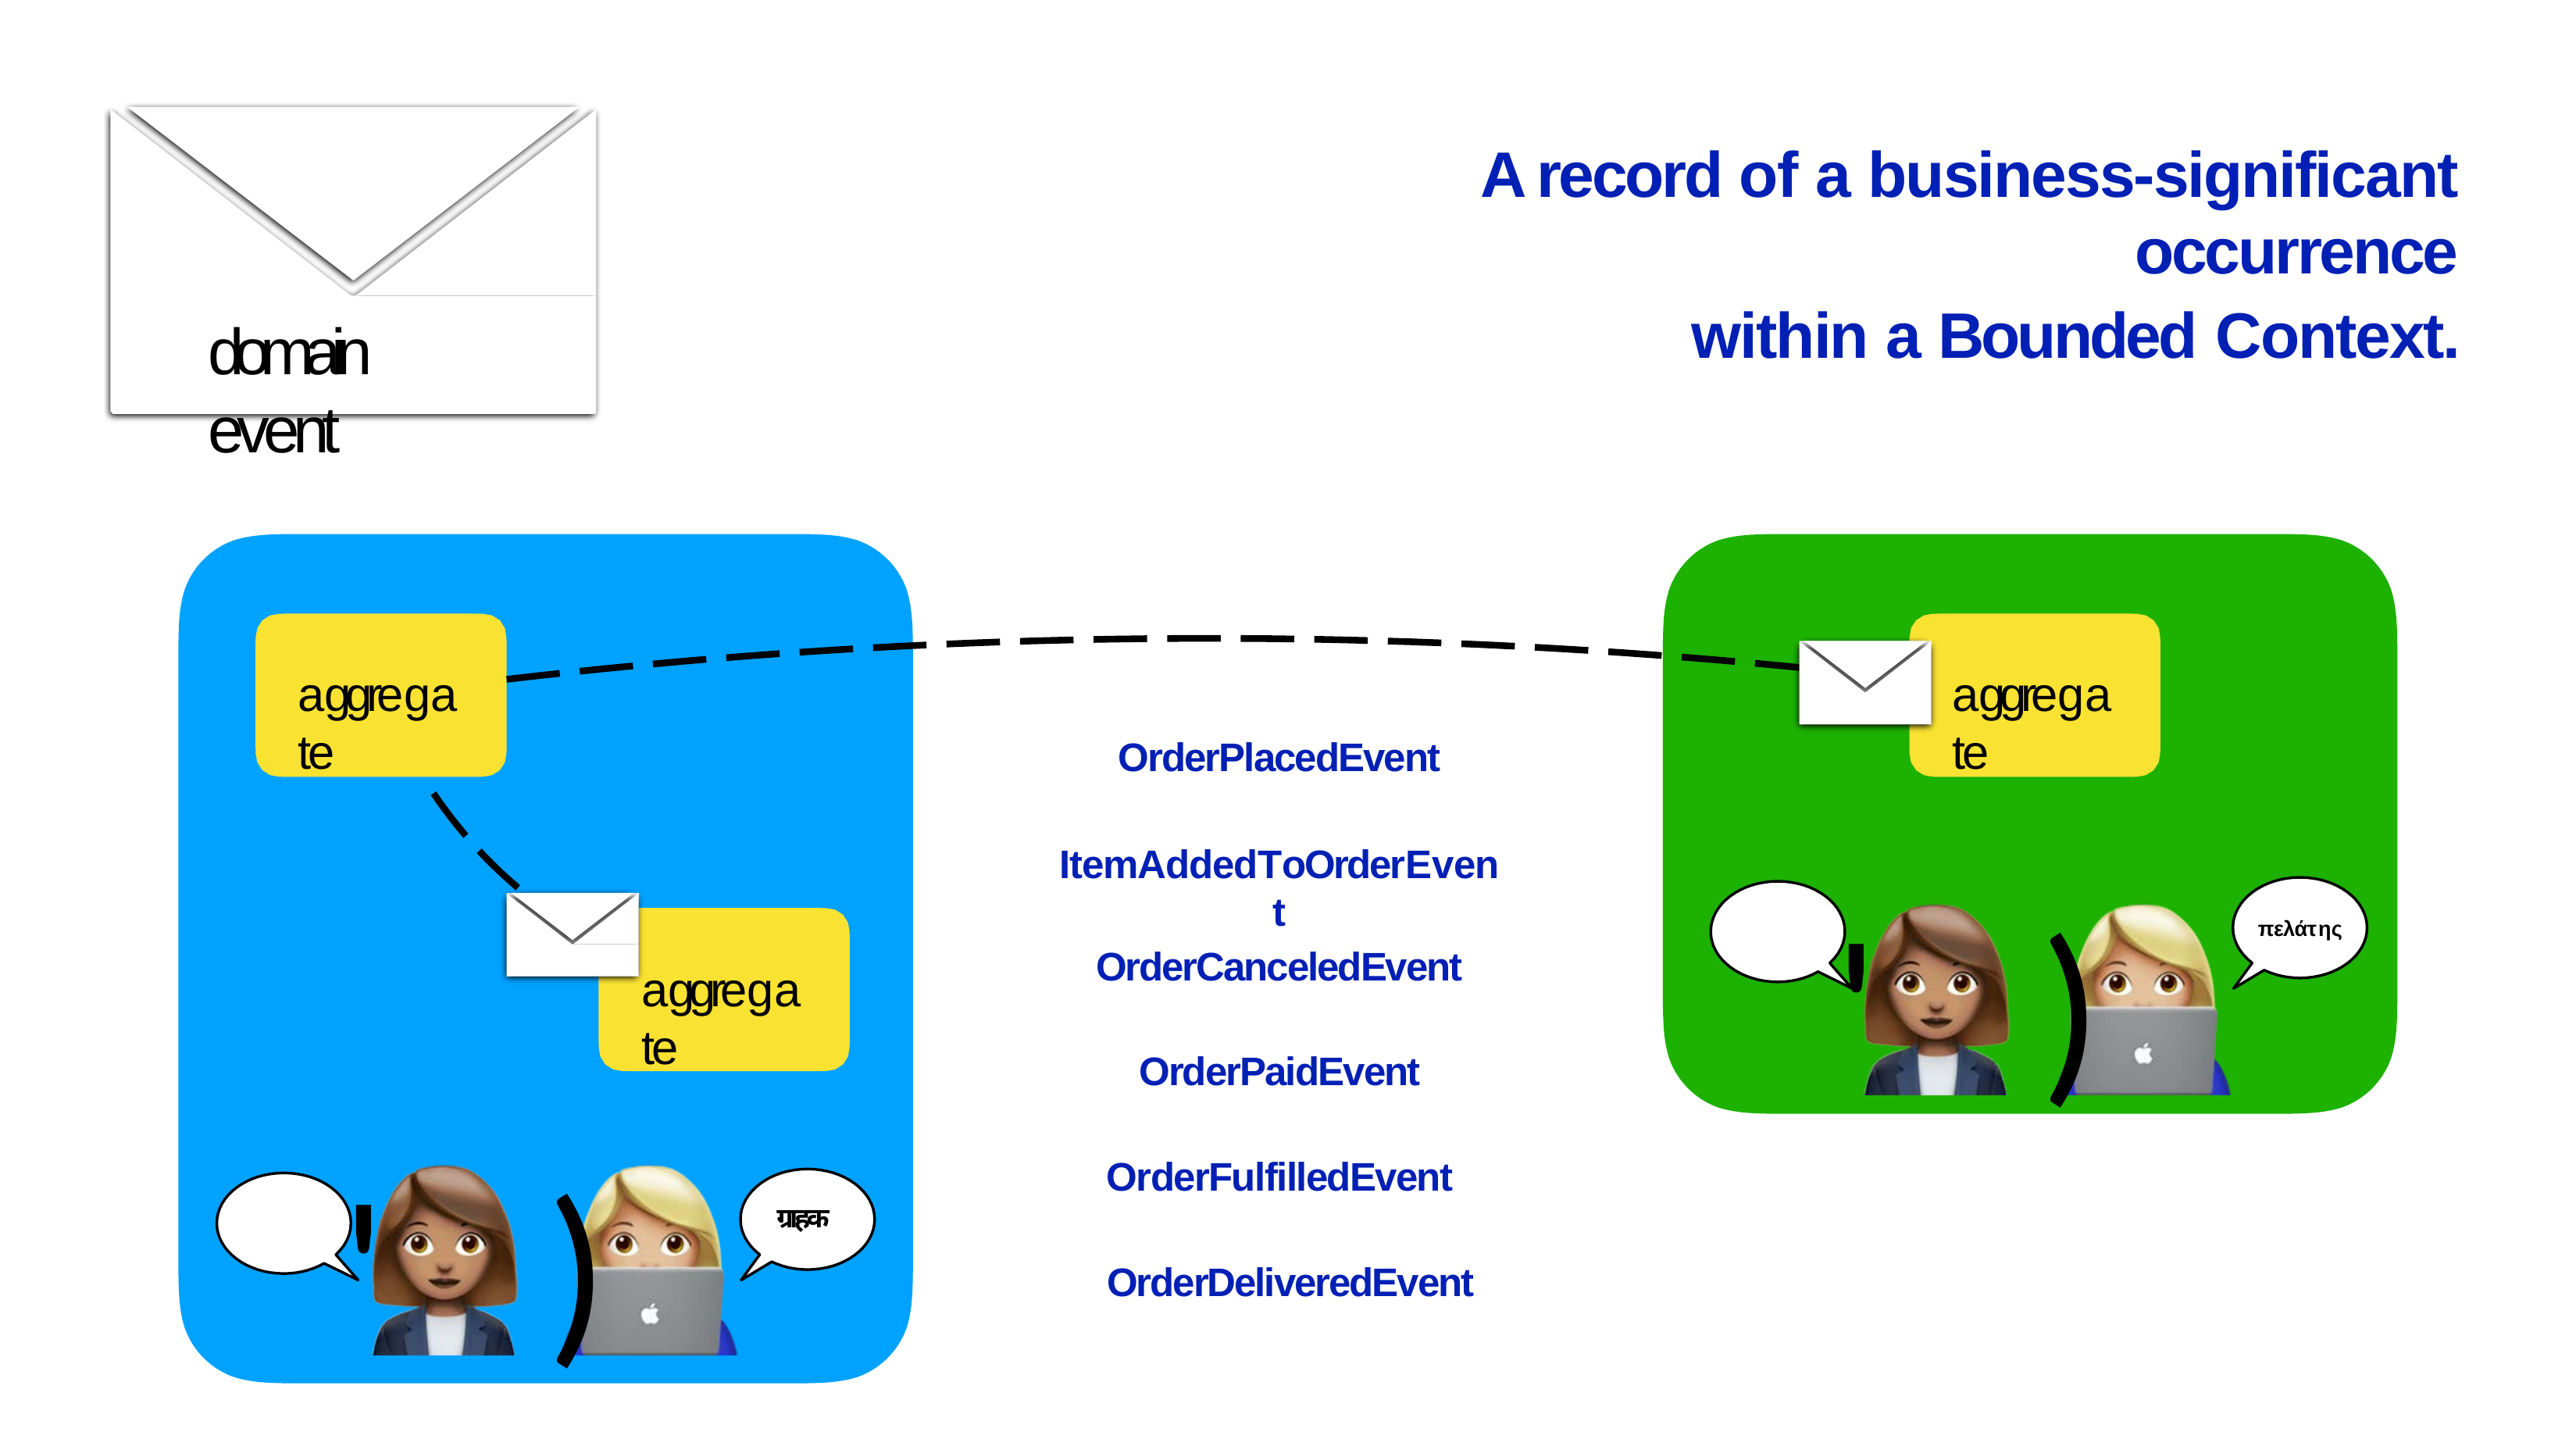

A record of a business-significant occurrence
within a Bounded Context.
domain event

aggregate
aggregate

OrderPlacedEvent

ItemAddedToOrderEvent

')

πελάτης

OrderCanceledEvent
aggregate
OrderPaidEvent
')
OrderFulfilledEvent

ग्राहक
OrderDeliveredEvent